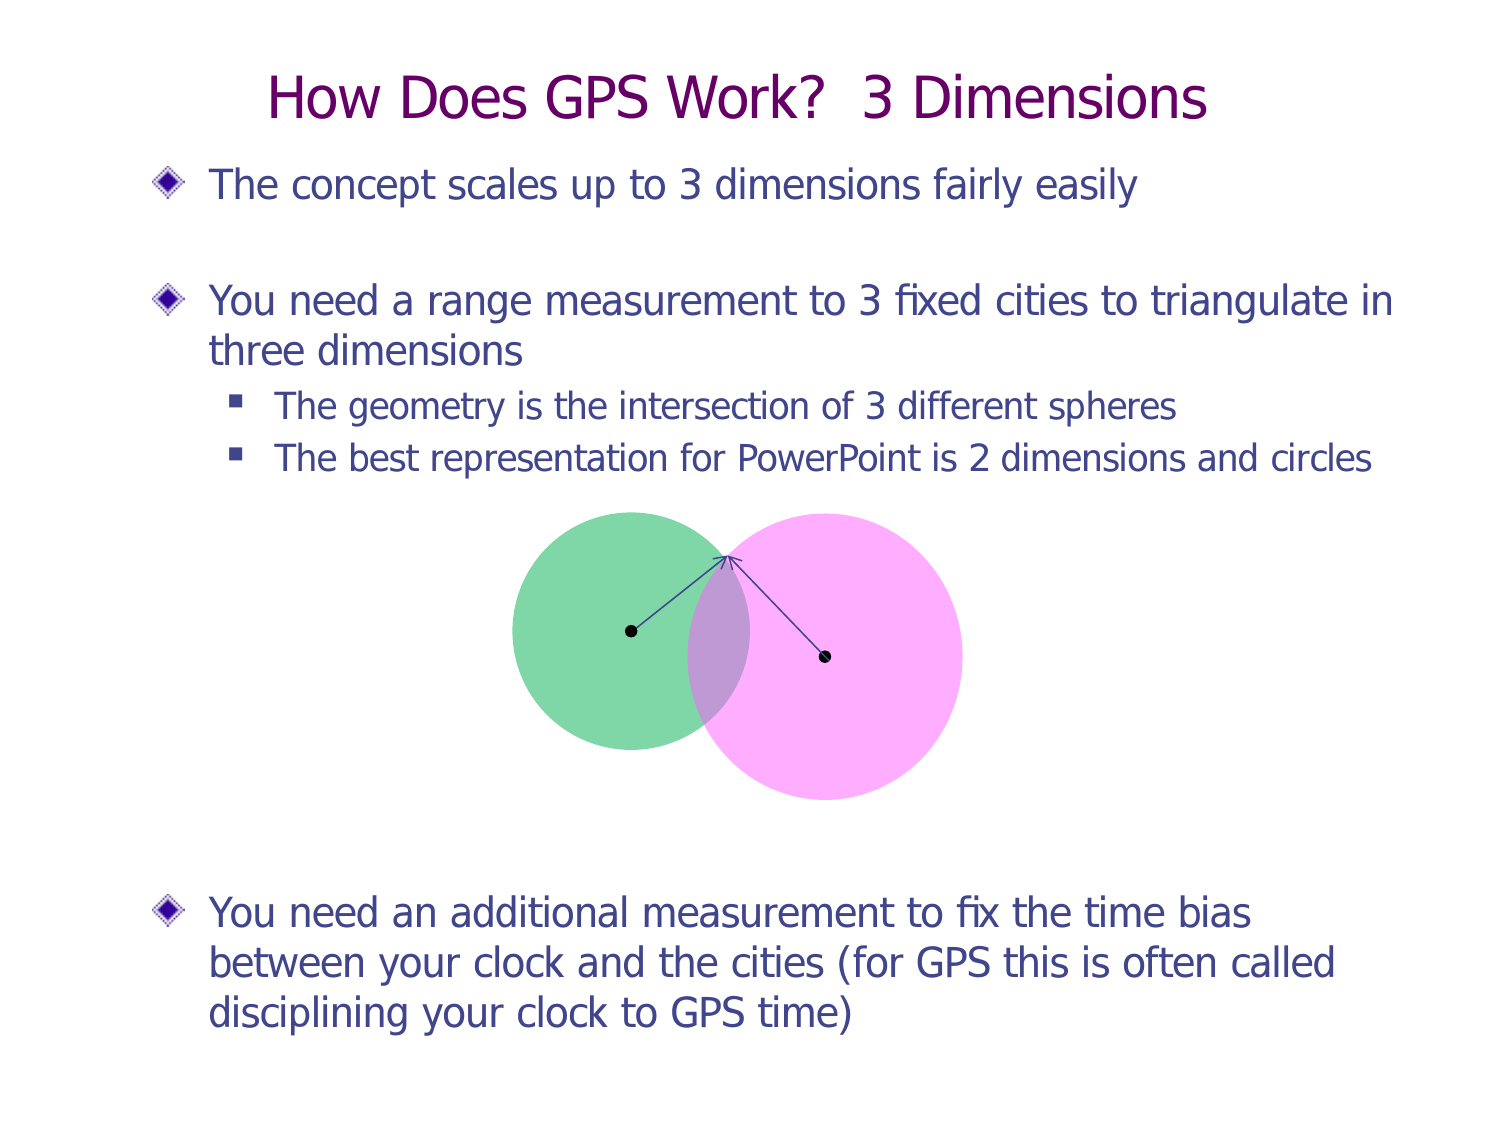

# How Does GPS Work?  3 Dimensions
The concept scales up to 3 dimensions fairly easily

You need a range measurement to 3 fixed cities to triangulate in three dimensions
The geometry is the intersection of 3 different spheres
The best representation for PowerPoint is 2 dimensions and circles

You need an additional measurement to fix the time bias between your clock and the cities (for GPS this is often called disciplining your clock to GPS time)